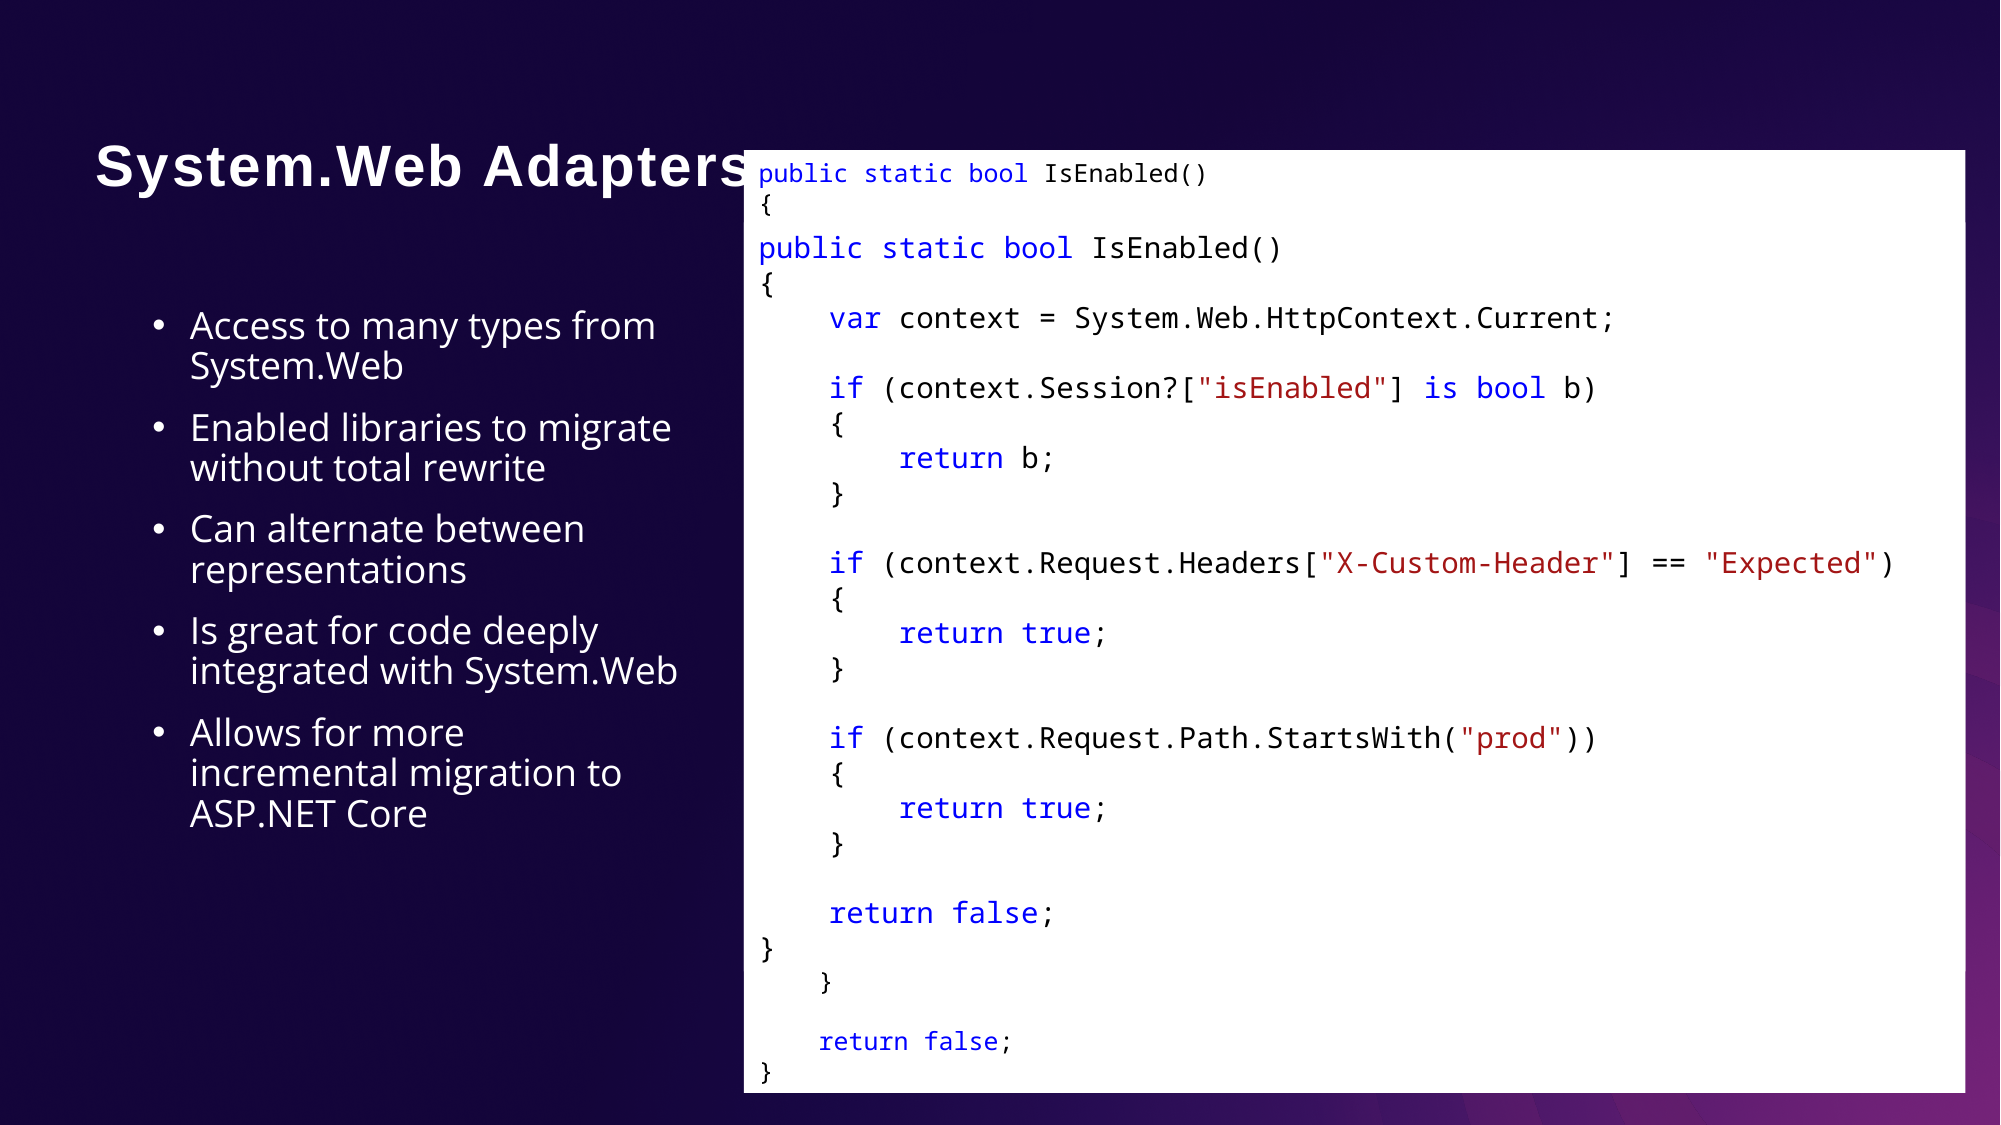

# System.Web Adapters
public static bool IsEnabled()
{
    var context = System.Web.HttpContext.Current;

    if (context.Session?["isEnabled"] is bool b)
    {
        return b;
    }

    if (ProcessHeader(context))
    {
        return true;
    }

    if (context.Request.Path.StartsWith("prod"))
    {
        return true;
    }

    return false;
}

public static bool ProcessHeader(Microsoft.AspNetCore.Http.HttpContext context)
{
    if (context.Request.Headers.TryGetValue("X-Custom-Header", out var header))
    {
        return header == "Expected";
    }

    return false;
}
public static bool IsEnabled()
{
    var context = System.Web.HttpContext.Current;

    if (context.Session?["isEnabled"] is bool b)
    {
        return b;
    }

    if (context.Request.Headers["X-Custom-Header"] == "Expected")
    {
        return true;
    }

    if (context.Request.Path.StartsWith("prod"))
    {
        return true;
    }

    return false;
}
Access to many types from System.Web
Enabled libraries to migrate without total rewrite
Can alternate between representations
Is great for code deeply integrated with System.Web
Allows for more incremental migration to ASP.NET Core